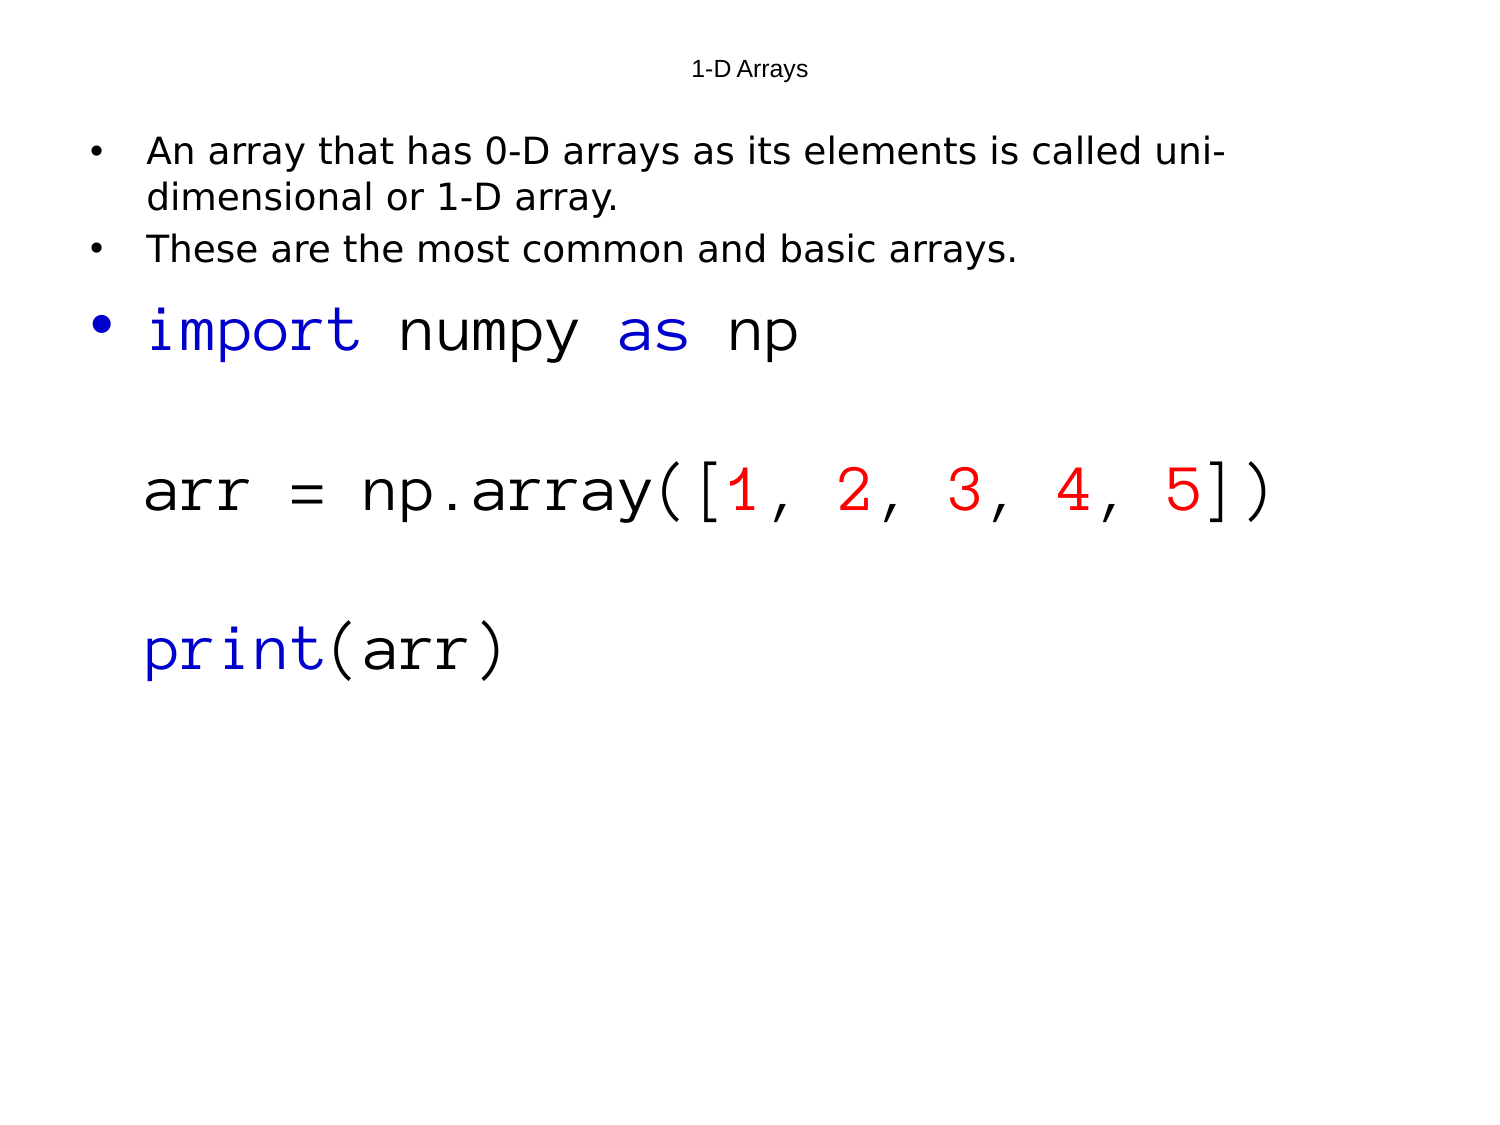

# 1-D Arrays
An array that has 0-D arrays as its elements is called uni-dimensional or 1-D array.
These are the most common and basic arrays.
import numpy as np
arr = np.array([1, 2, 3, 4, 5])
print(arr)